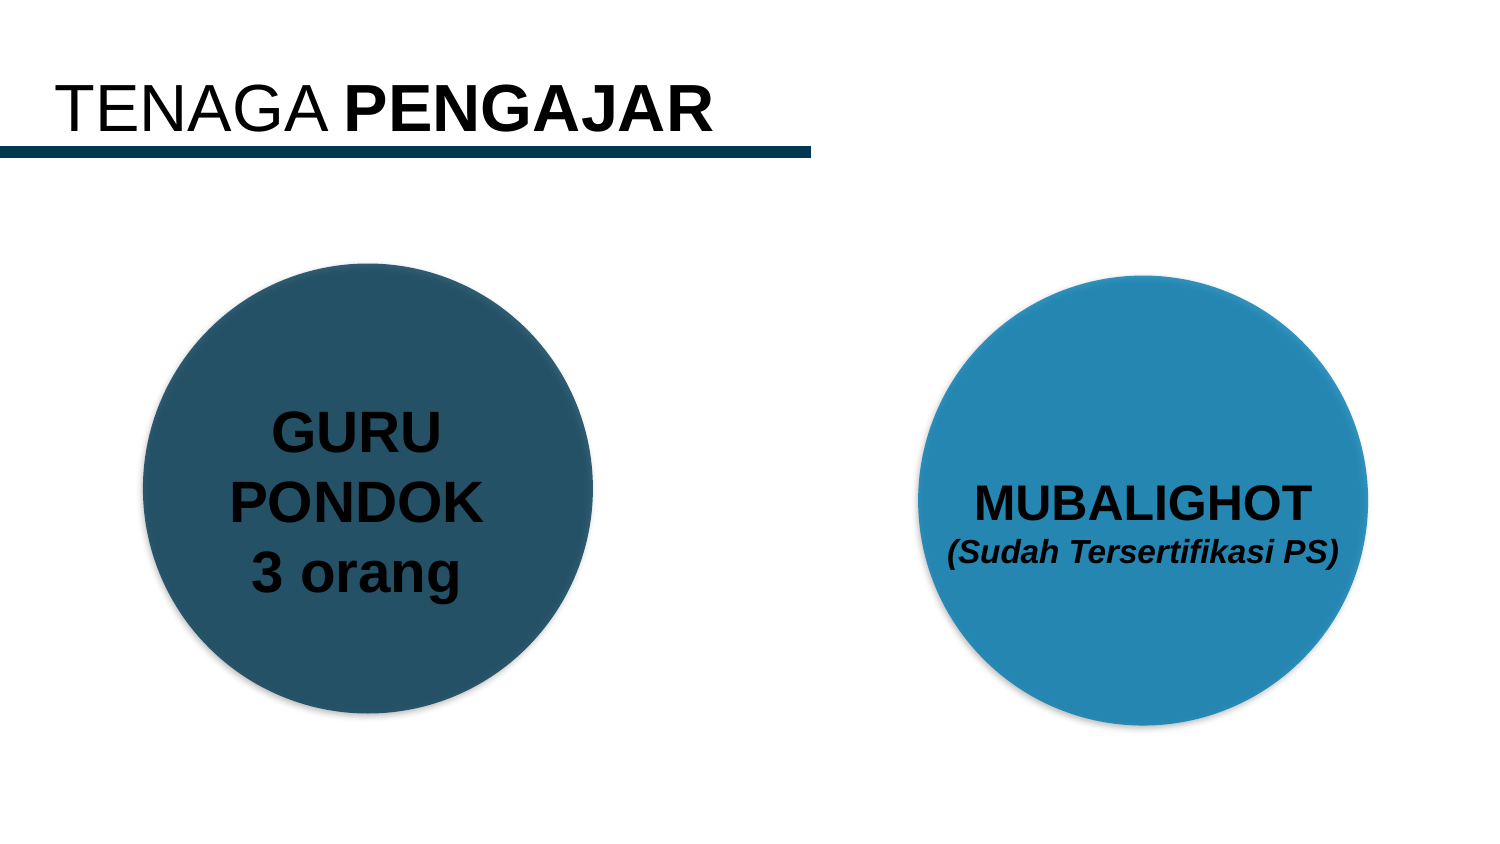

TENAGA PENGAJAR

GURU PONDOK
3 orang
MUBALIGHOT (Sudah Tersertifikasi PS)